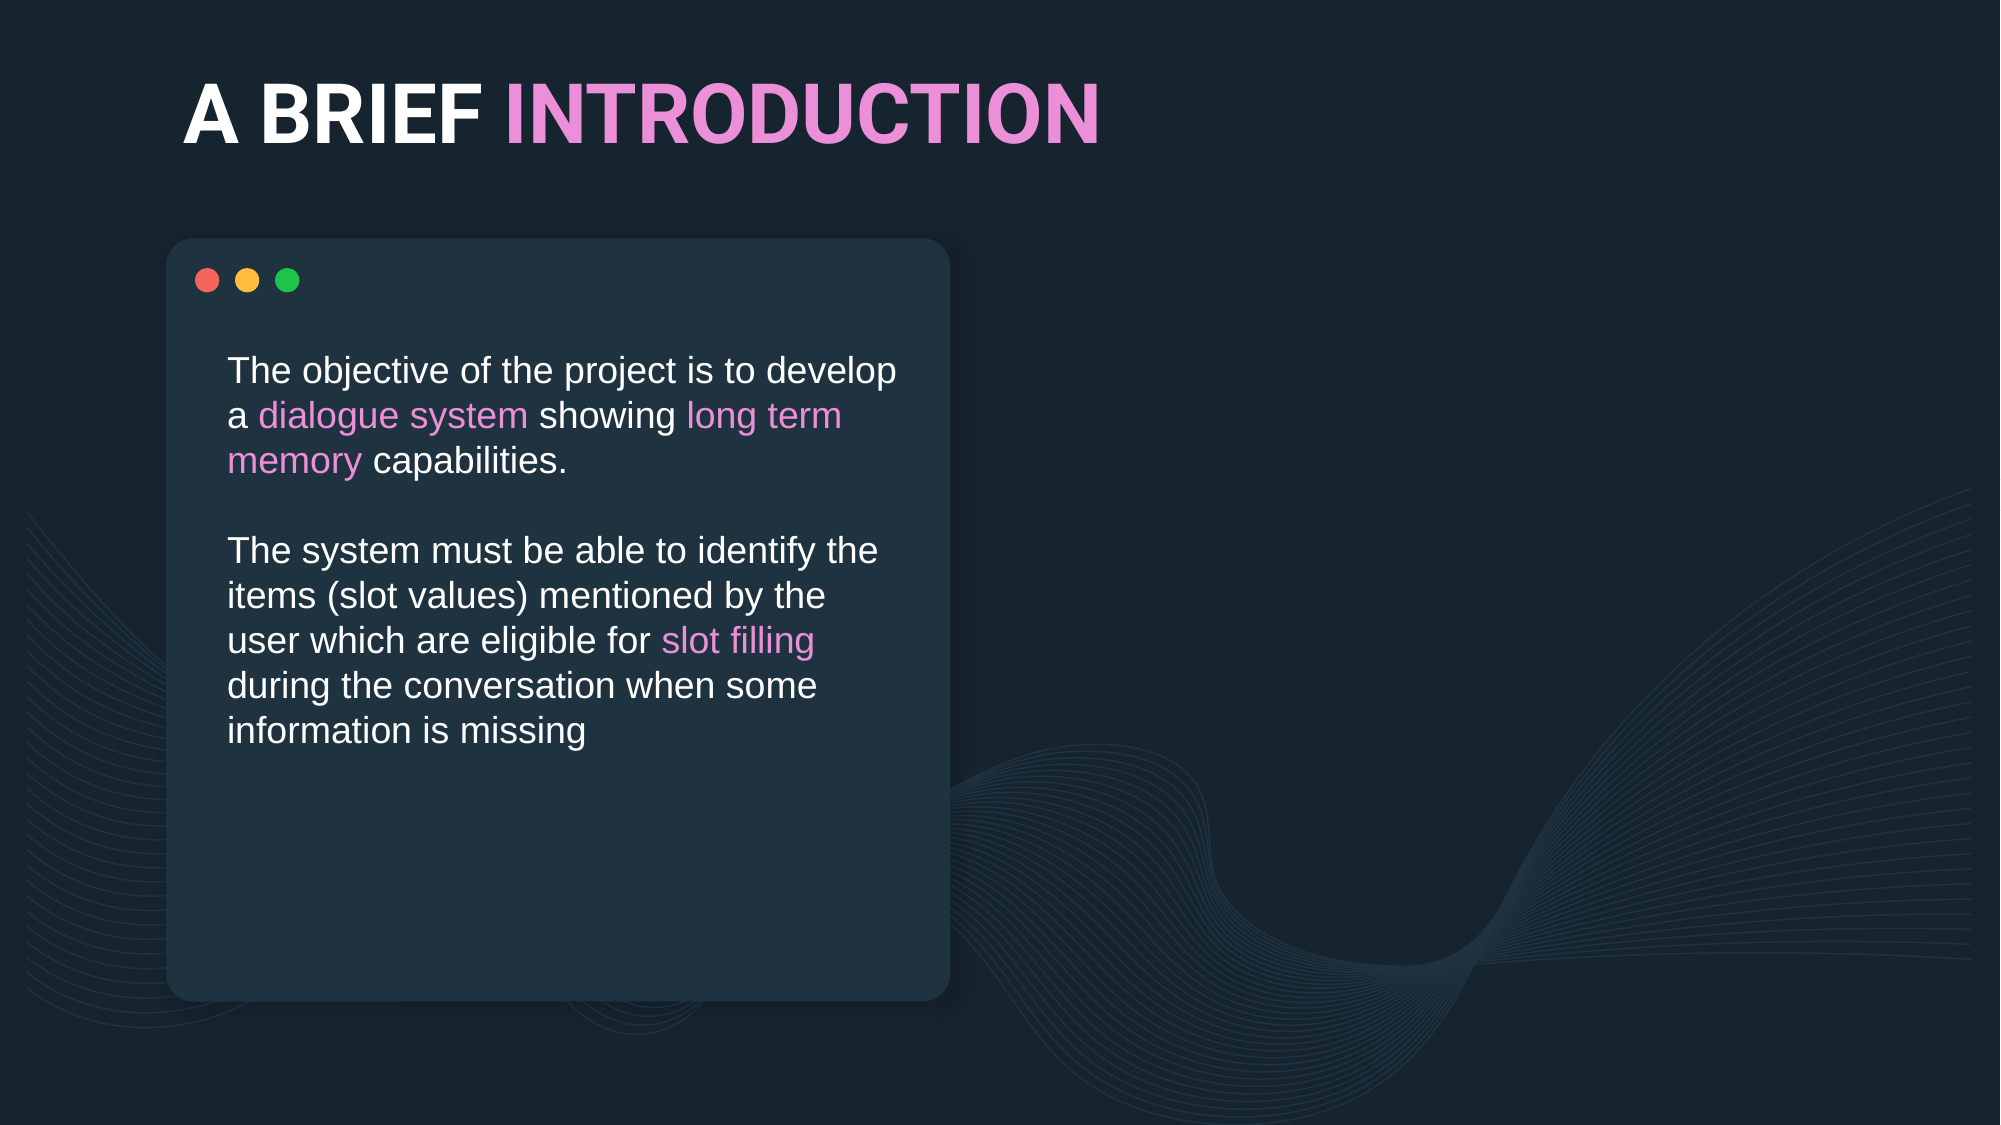

# A BRIEF INTRODUCTION

The objective of the project is to develop a dialogue system showing long term memory capabilities.

The system must be able to identify the items (slot values) mentioned by the user which are eligible for slot filling during the conversation when some information is missing